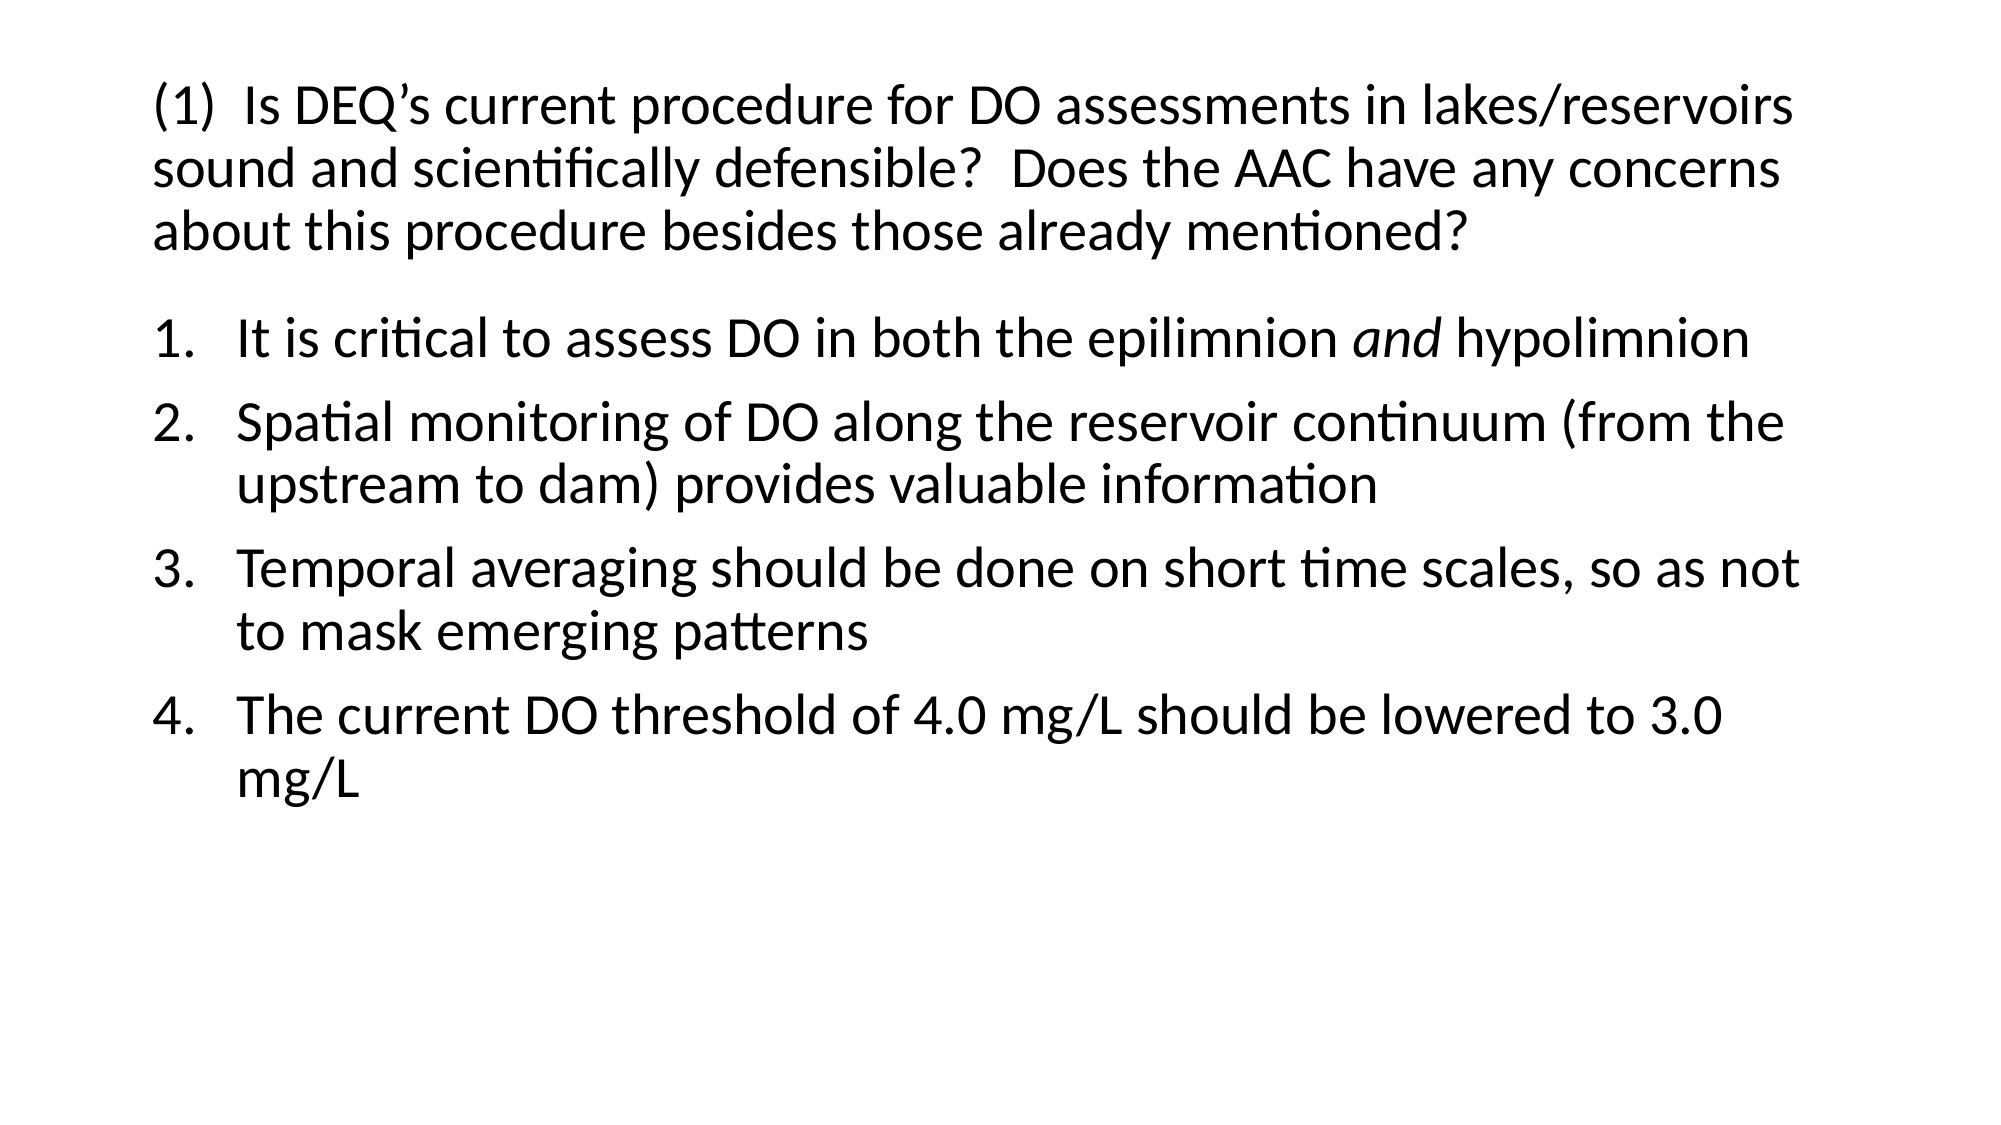

# (1)  Is DEQ’s current procedure for DO assessments in lakes/reservoirs sound and scientifically defensible?  Does the AAC have any concerns about this procedure besides those already mentioned?
It is critical to assess DO in both the epilimnion and hypolimnion
Spatial monitoring of DO along the reservoir continuum (from the upstream to dam) provides valuable information
Temporal averaging should be done on short time scales, so as not to mask emerging patterns
The current DO threshold of 4.0 mg/L should be lowered to 3.0 mg/L